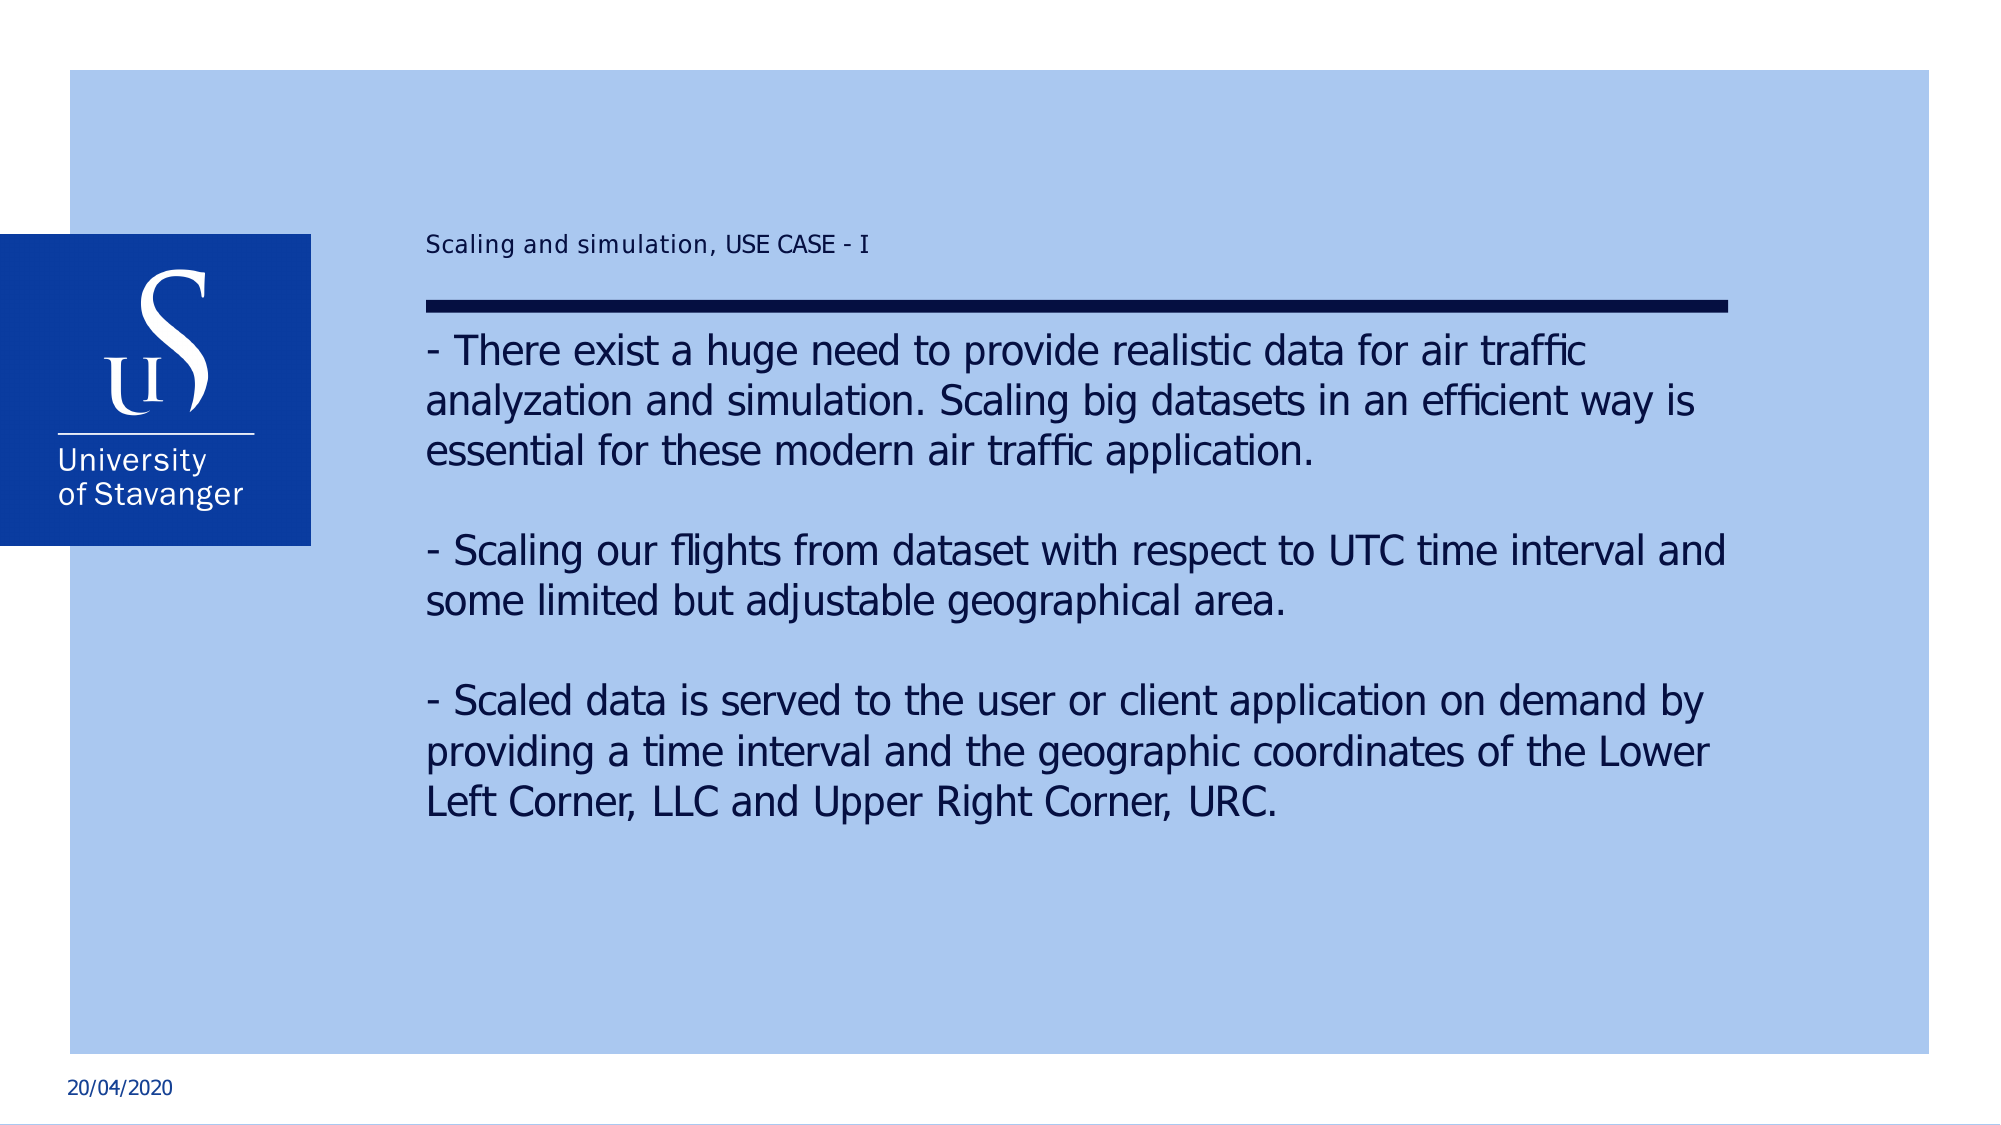

Scaling and simulation, USE CASE - I
# - There exist a huge need to provide realistic data for air traffic analyzation and simulation. Scaling big datasets in an efficient way is essential for these modern air traffic application. - Scaling our flights from dataset with respect to UTC time interval and some limited but adjustable geographical area. - Scaled data is served to the user or client application on demand by providing a time interval and the geographic coordinates of the Lower Left Corner, LLC and Upper Right Corner, URC.
20/04/2020